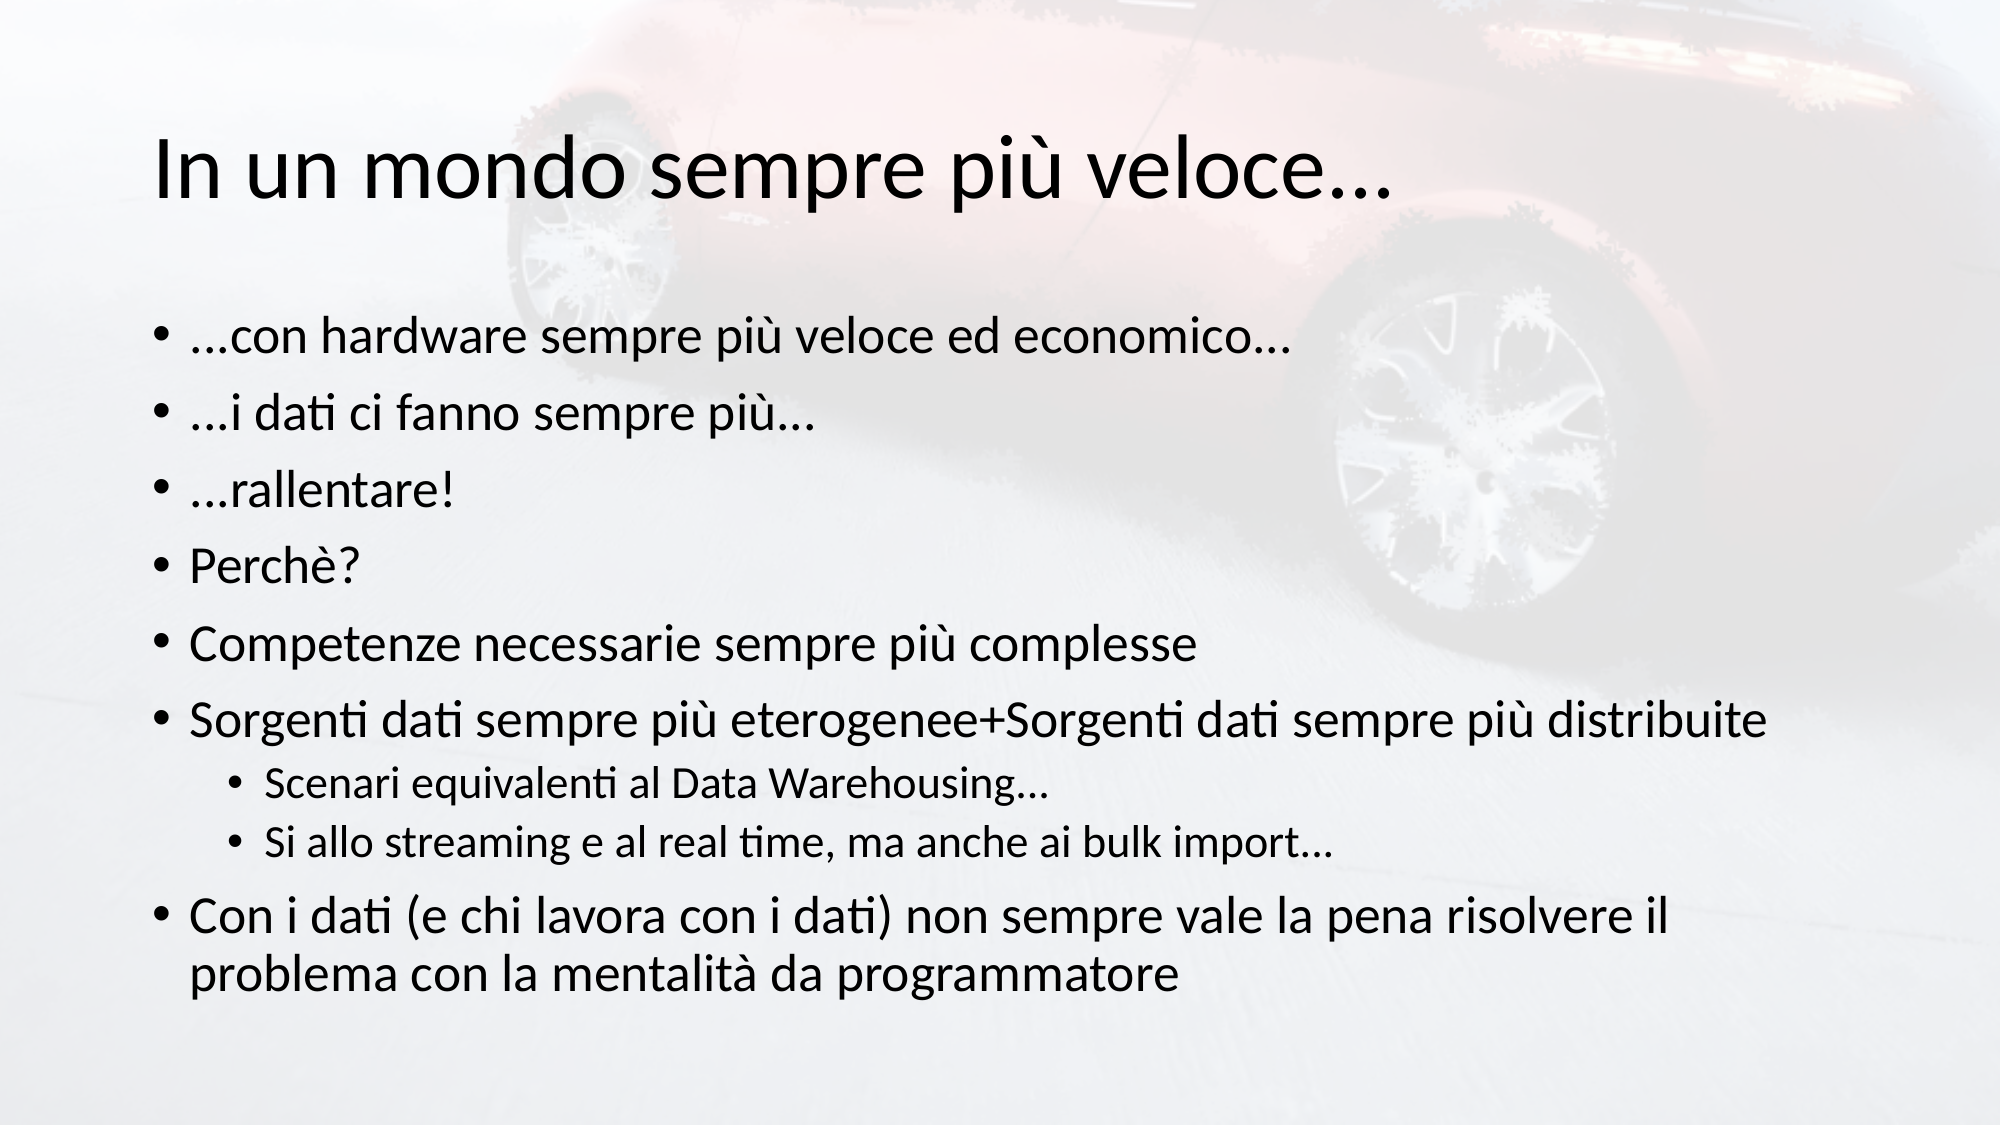

# In un mondo sempre più veloce...
...con hardware sempre più veloce ed economico...
...i dati ci fanno sempre più...
...rallentare!
Perchè?
Competenze necessarie sempre più complesse
Sorgenti dati sempre più eterogenee+Sorgenti dati sempre più distribuite
Scenari equivalenti al Data Warehousing...
Si allo streaming e al real time, ma anche ai bulk import...
Con i dati (e chi lavora con i dati) non sempre vale la pena risolvere il problema con la mentalità da programmatore